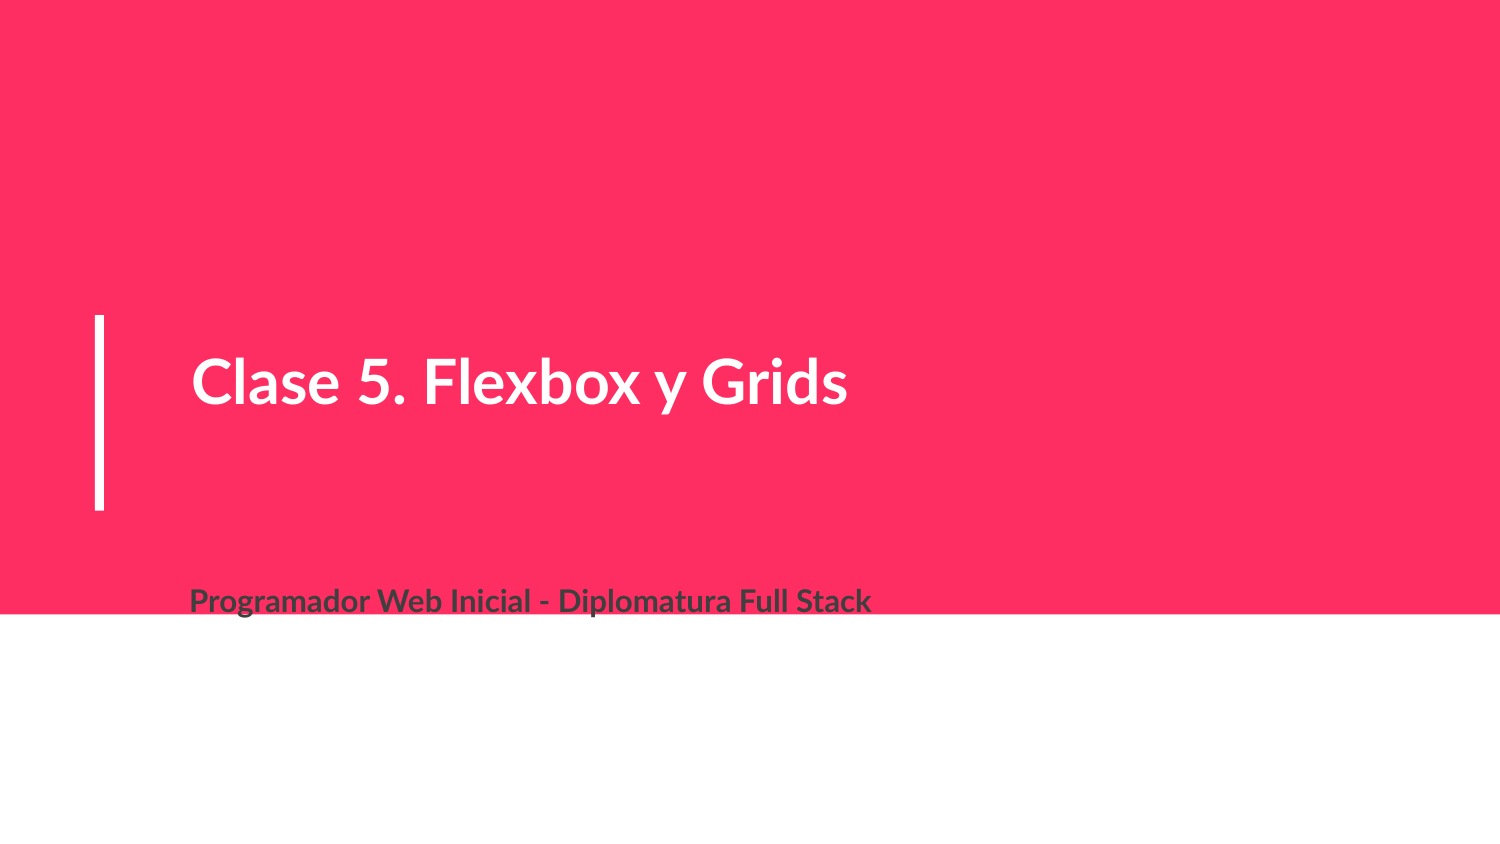

# Clase 5. Flexbox y Grids

  Programador Web Inicial - Diplomatura Full Stack